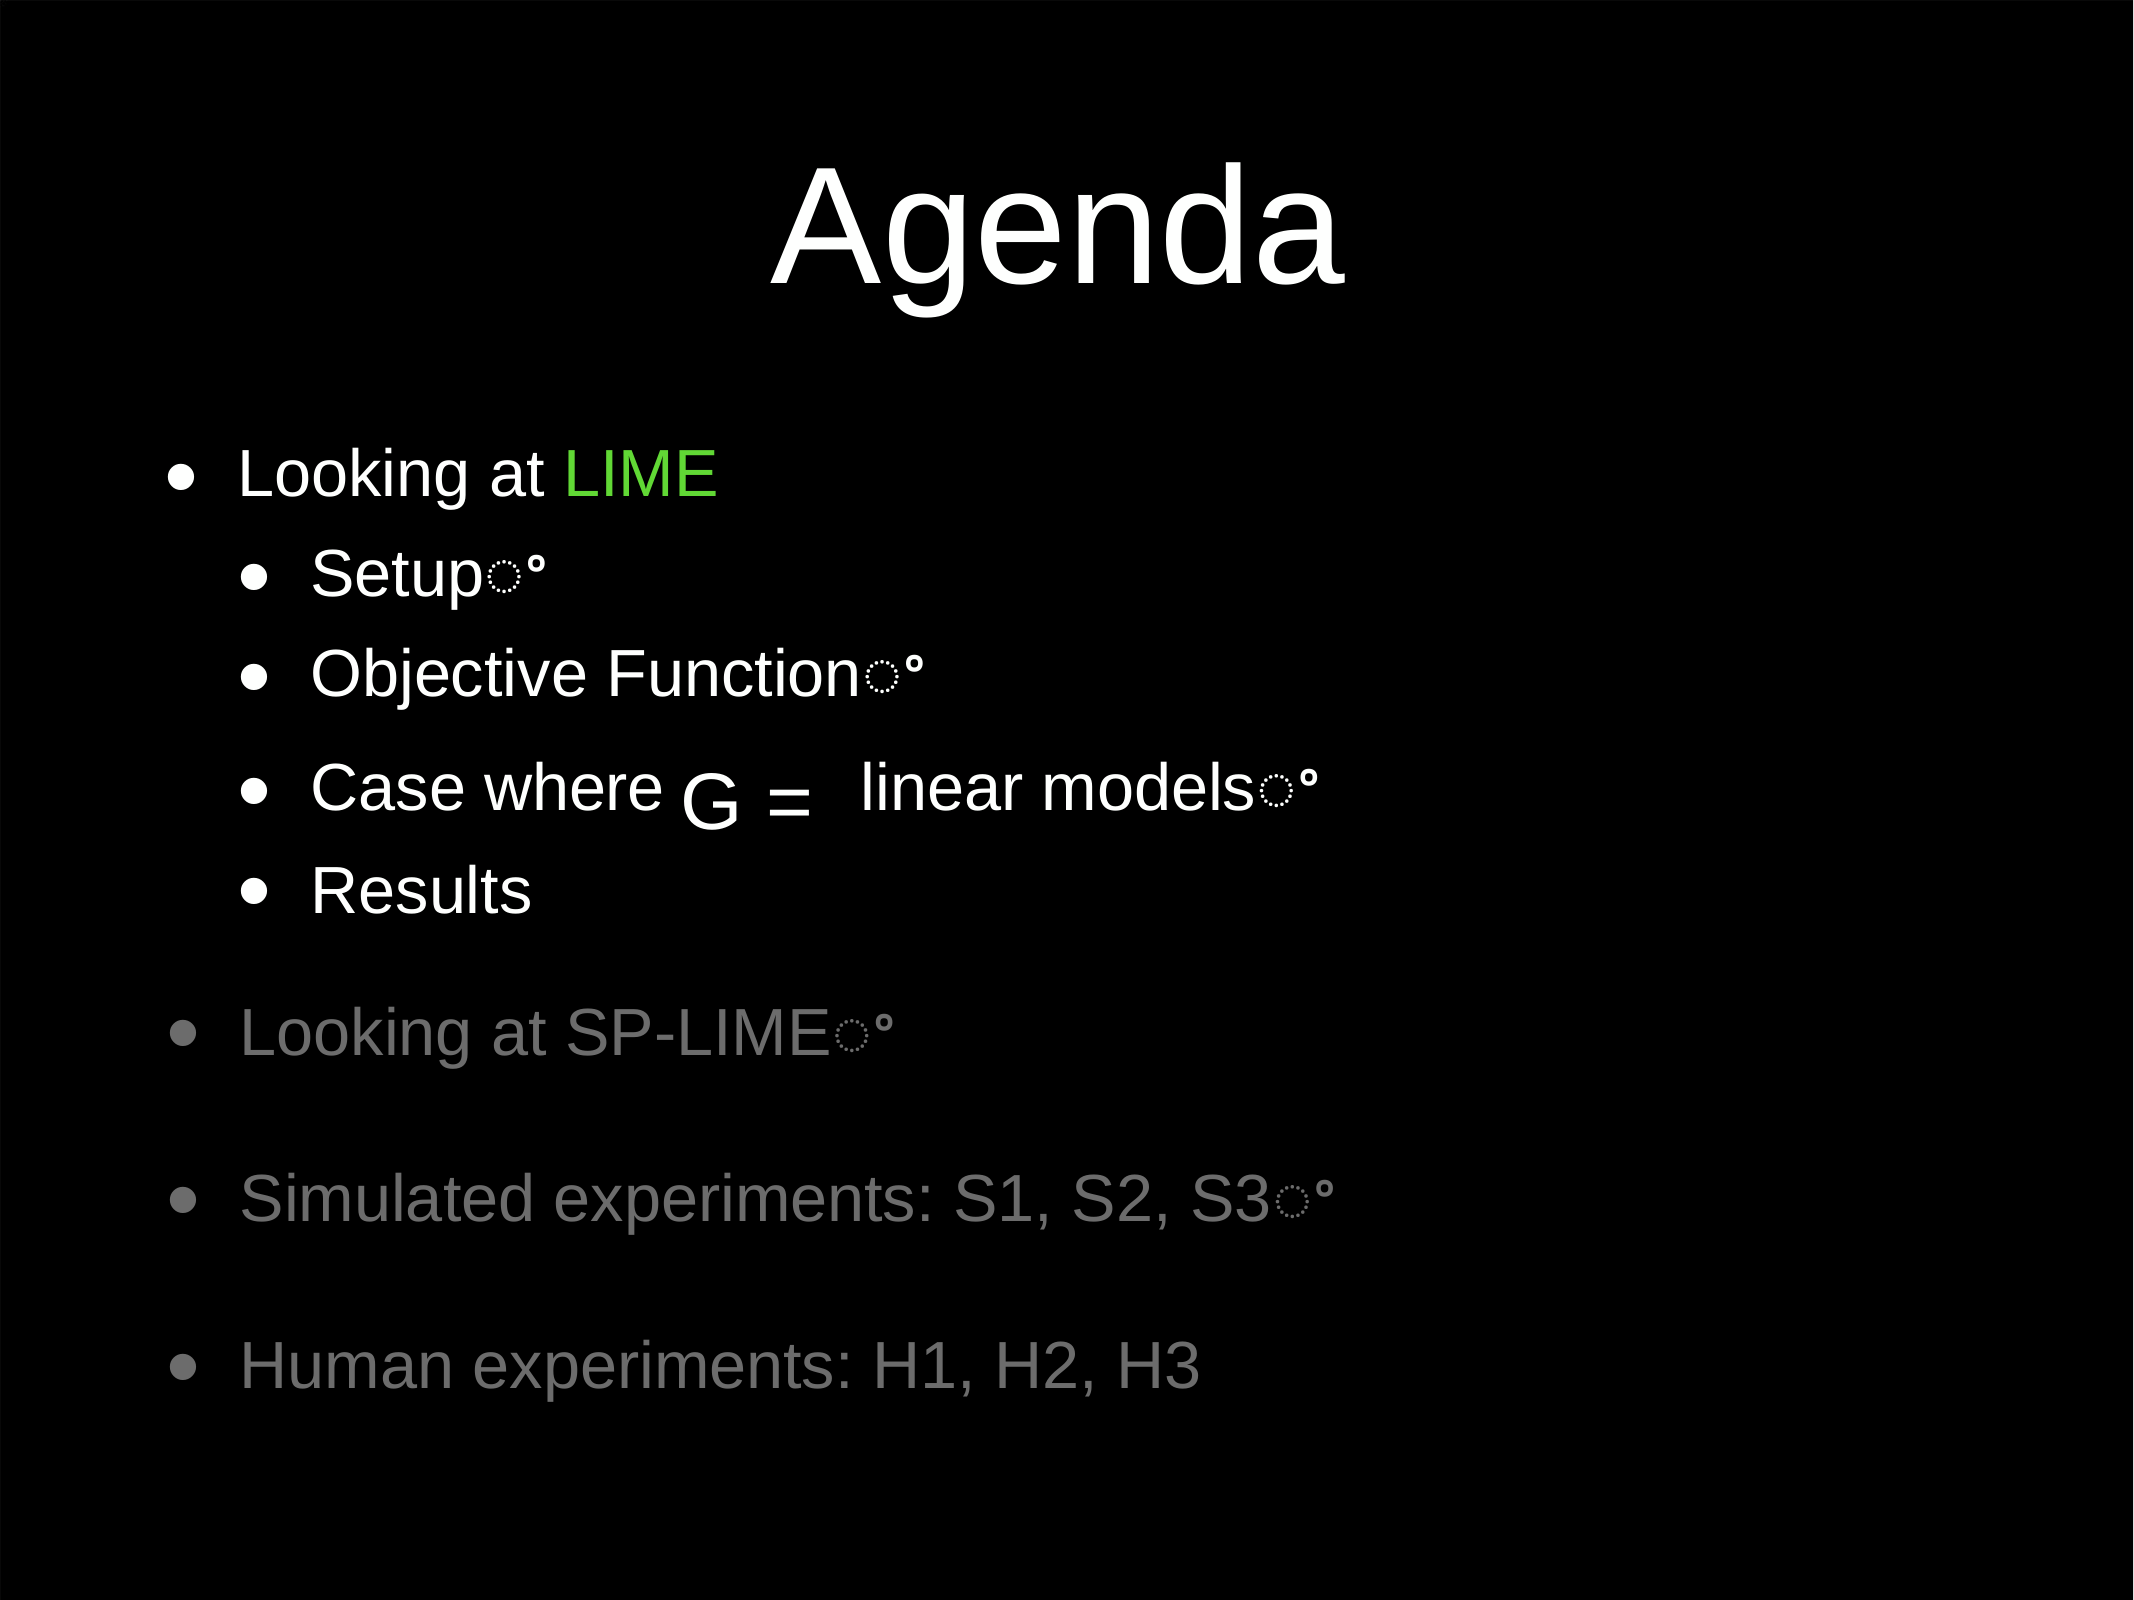

Agenda
•
Looking at LIME
•
•
Setupꢀ
Objective Functionꢀ
G =
•
•
Case where linear modelsꢀ
Results
•
•
•
Looking at SP-LIMEꢀ
Simulated experiments: S1, S2, S3ꢀ
Human experiments: H1, H2, H3